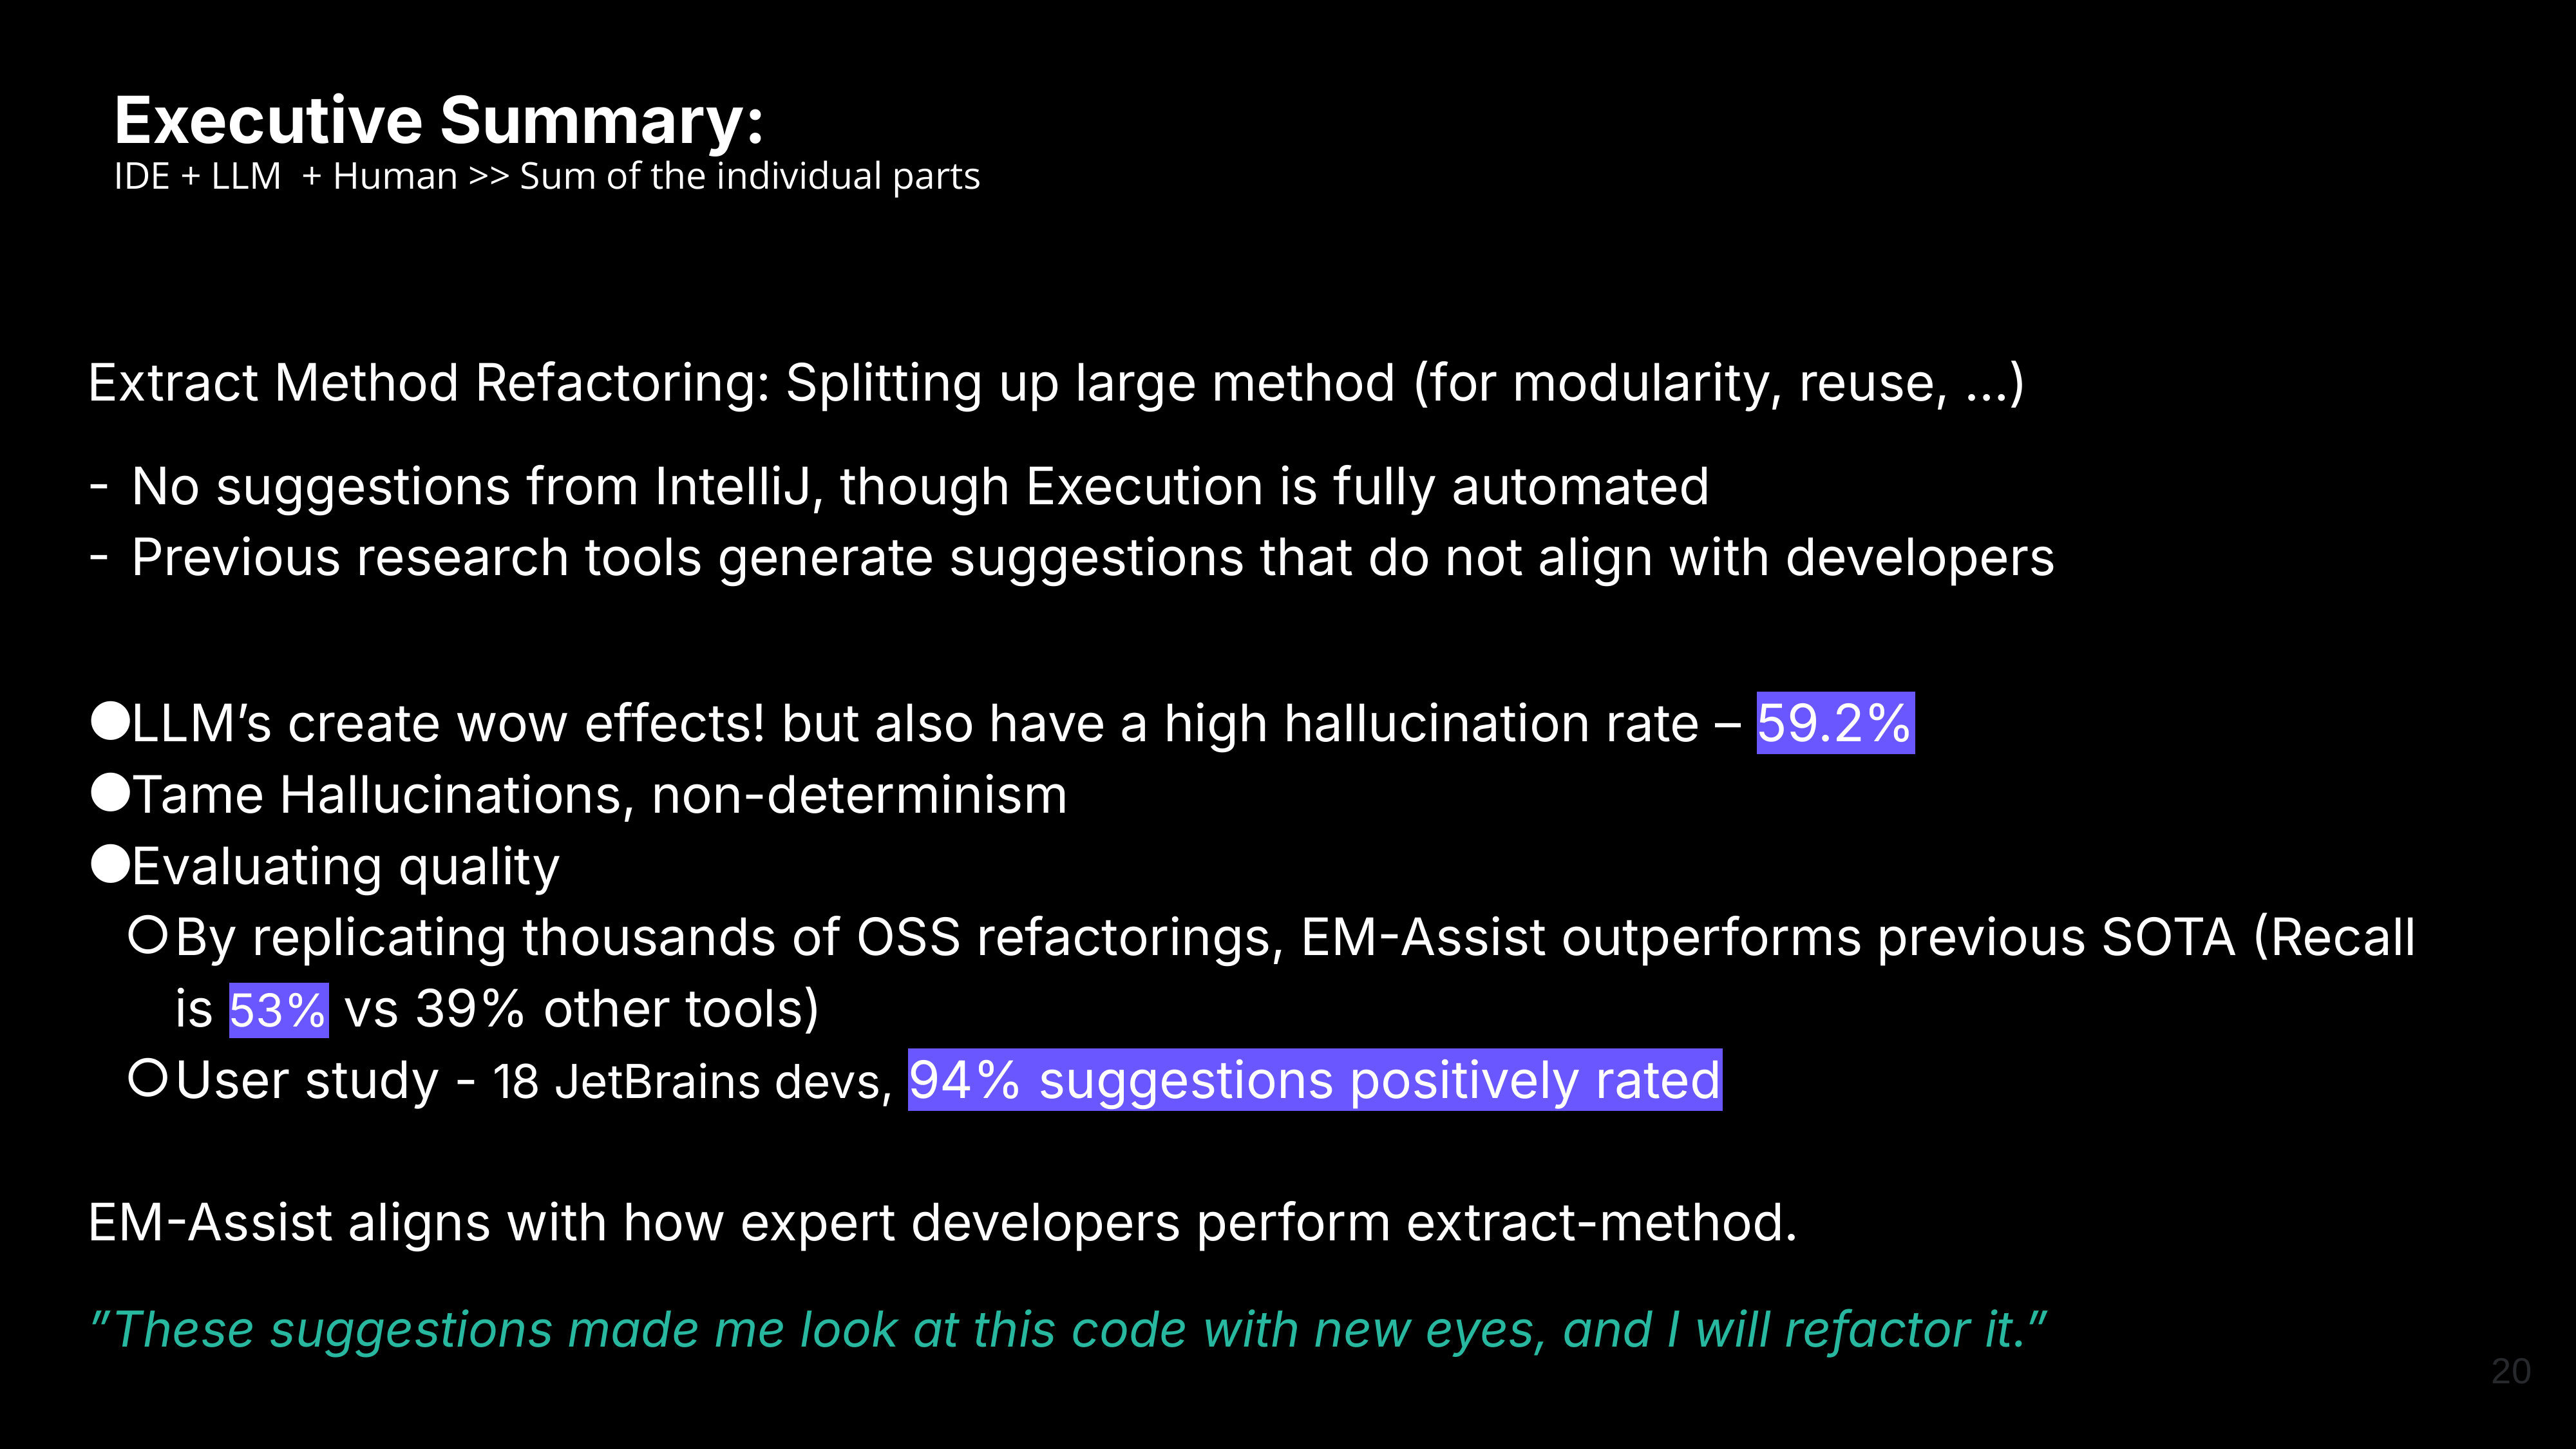

# Executive Summary:
IDE + LLM  + Human >> Sum of the individual parts

Extract Method Refactoring: Splitting up large method (for modularity, reuse, …)
No suggestions from IntelliJ, though Execution is fully automated
Previous research tools generate suggestions that do not align with developers

LLM’s create wow effects! but also have a high hallucination rate – 59.2%
Tame Hallucinations, non-determinism
Evaluating quality
By replicating thousands of OSS refactorings, EM-Assist outperforms previous SOTA (Recall is 53% vs 39% other tools)
User study - 18 JetBrains devs, 94% suggestions positively rated

EM-Assist aligns with how expert developers perform extract-method.
”These suggestions made me look at this code with new eyes, and I will refactor it.”
20